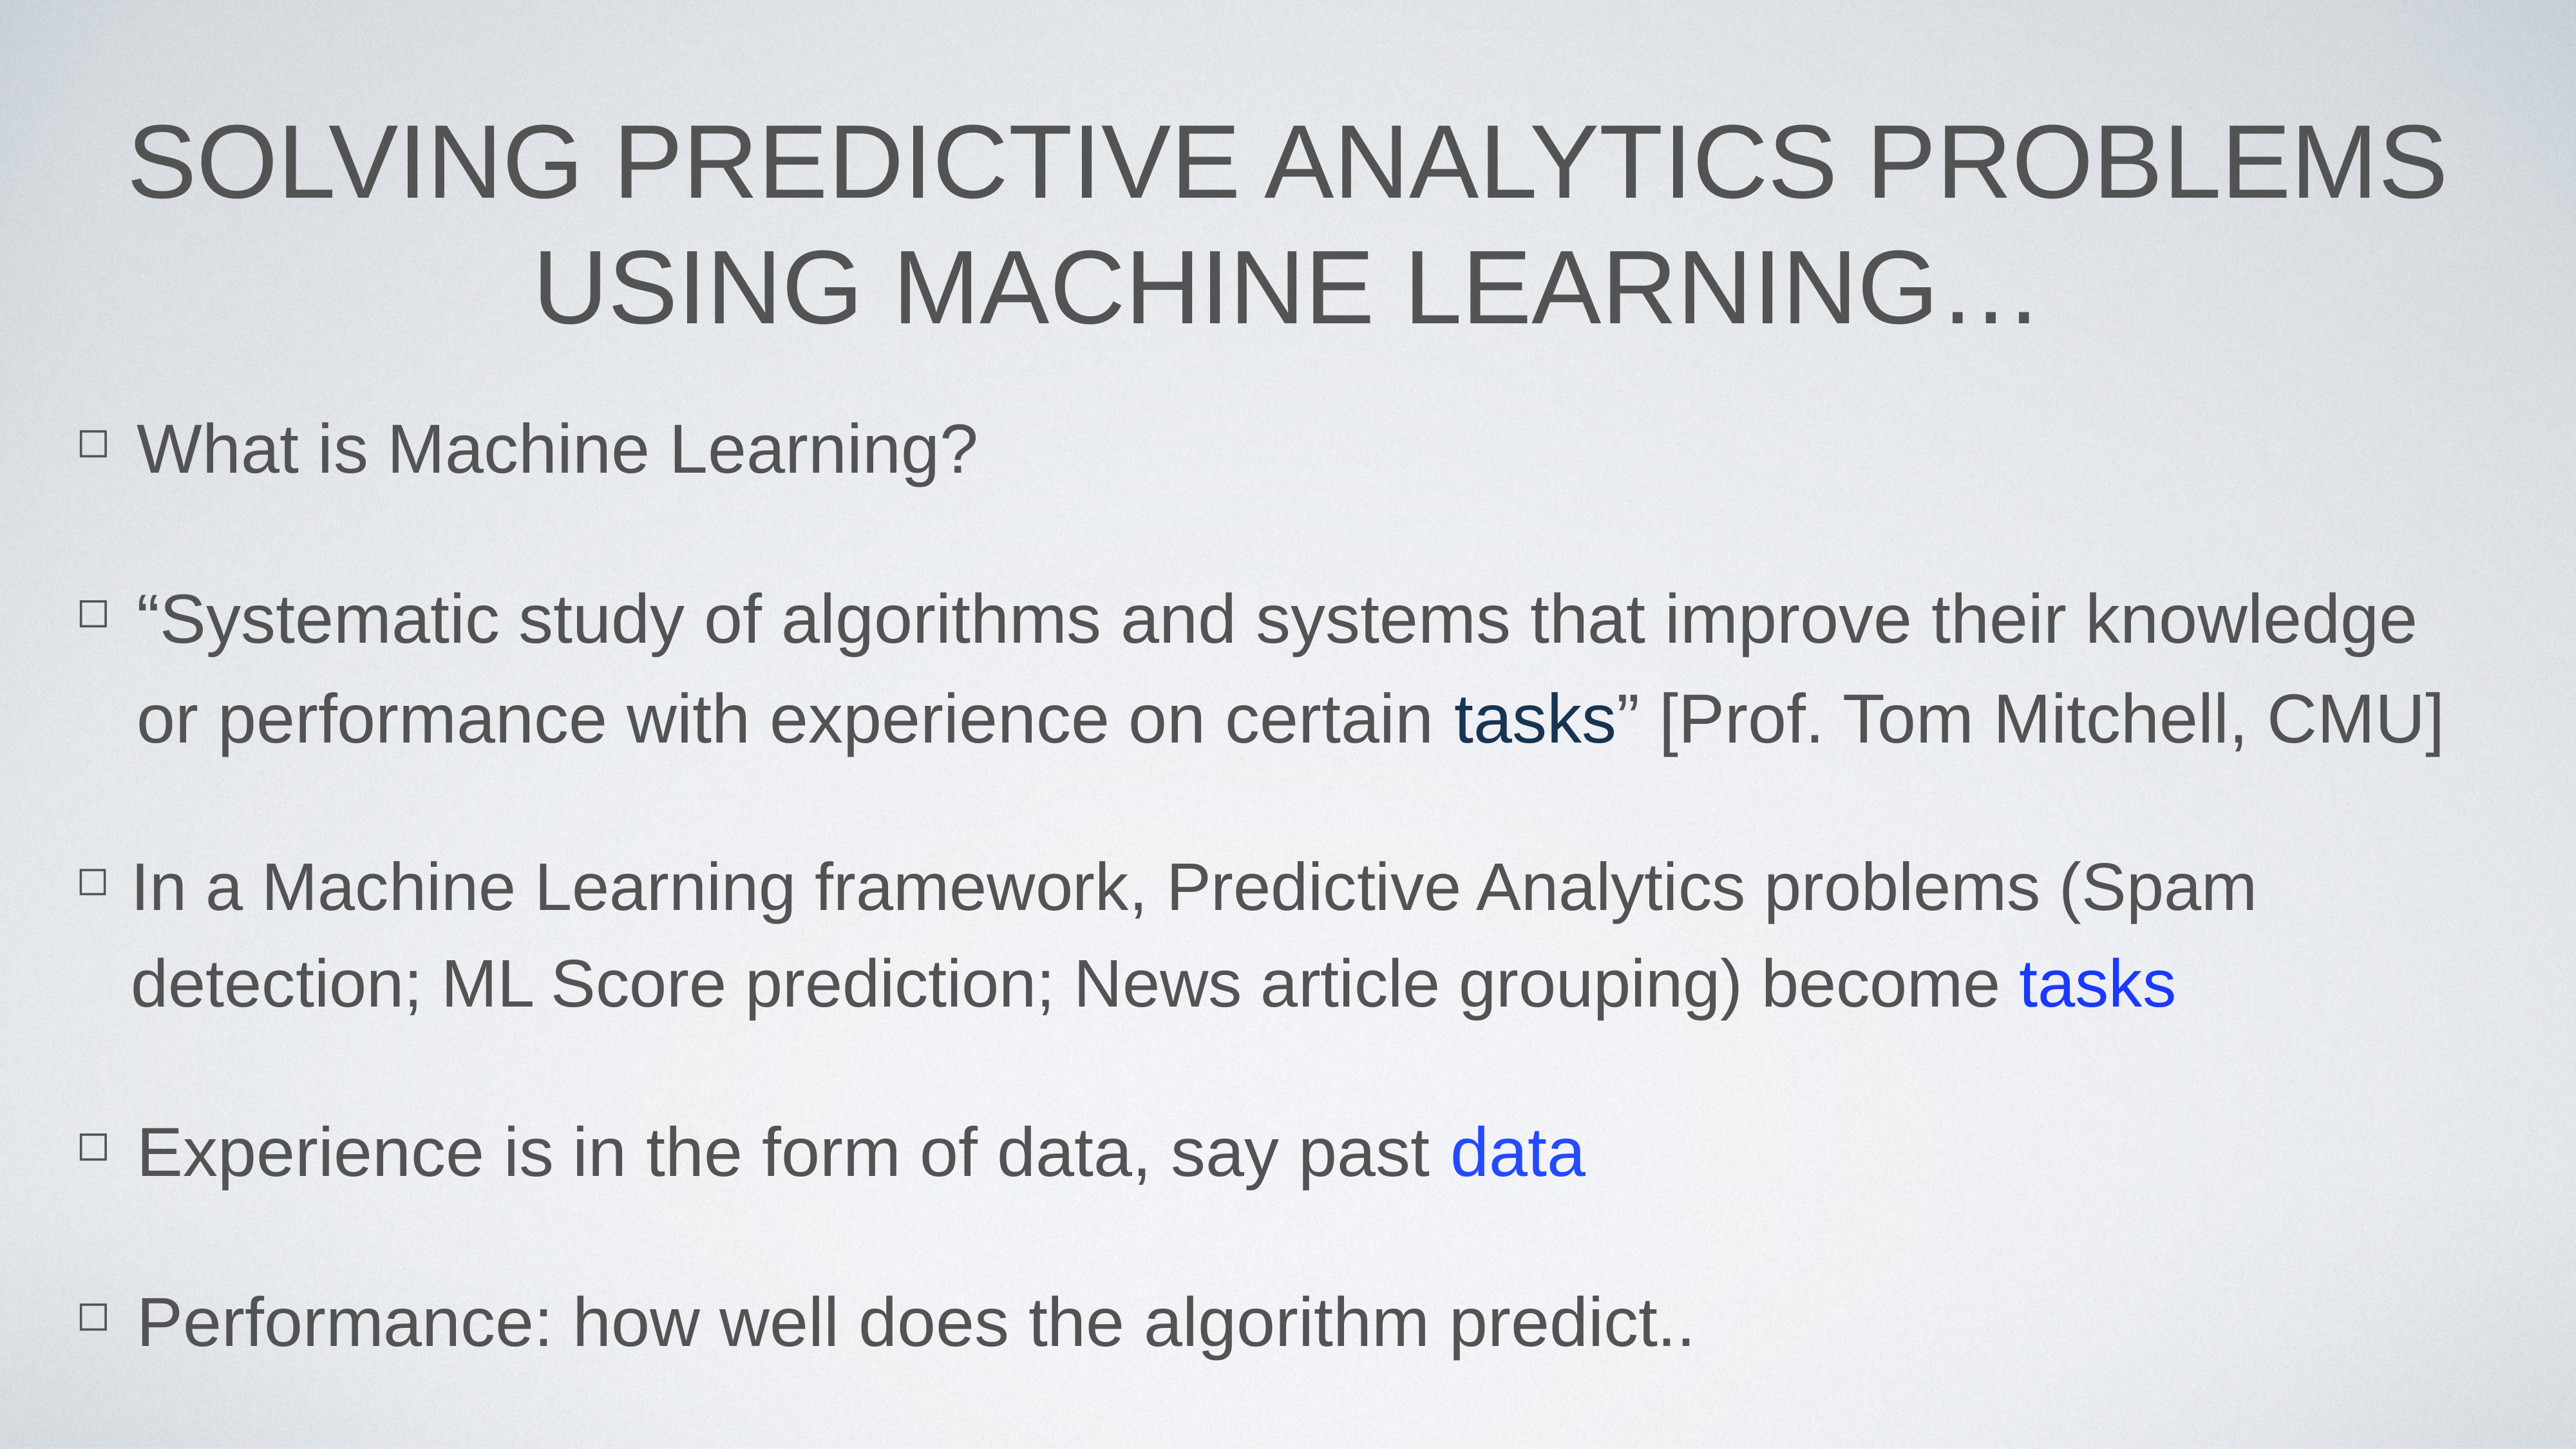

# Solving predictive analytics problems using Machine Learning…
What is Machine Learning?
“Systematic study of algorithms and systems that improve their knowledge or performance with experience on certain tasks” [Prof. Tom Mitchell, CMU]
In a Machine Learning framework, Predictive Analytics problems (Spam detection; ML Score prediction; News article grouping) become tasks
Experience is in the form of data, say past data
Performance: how well does the algorithm predict..
4